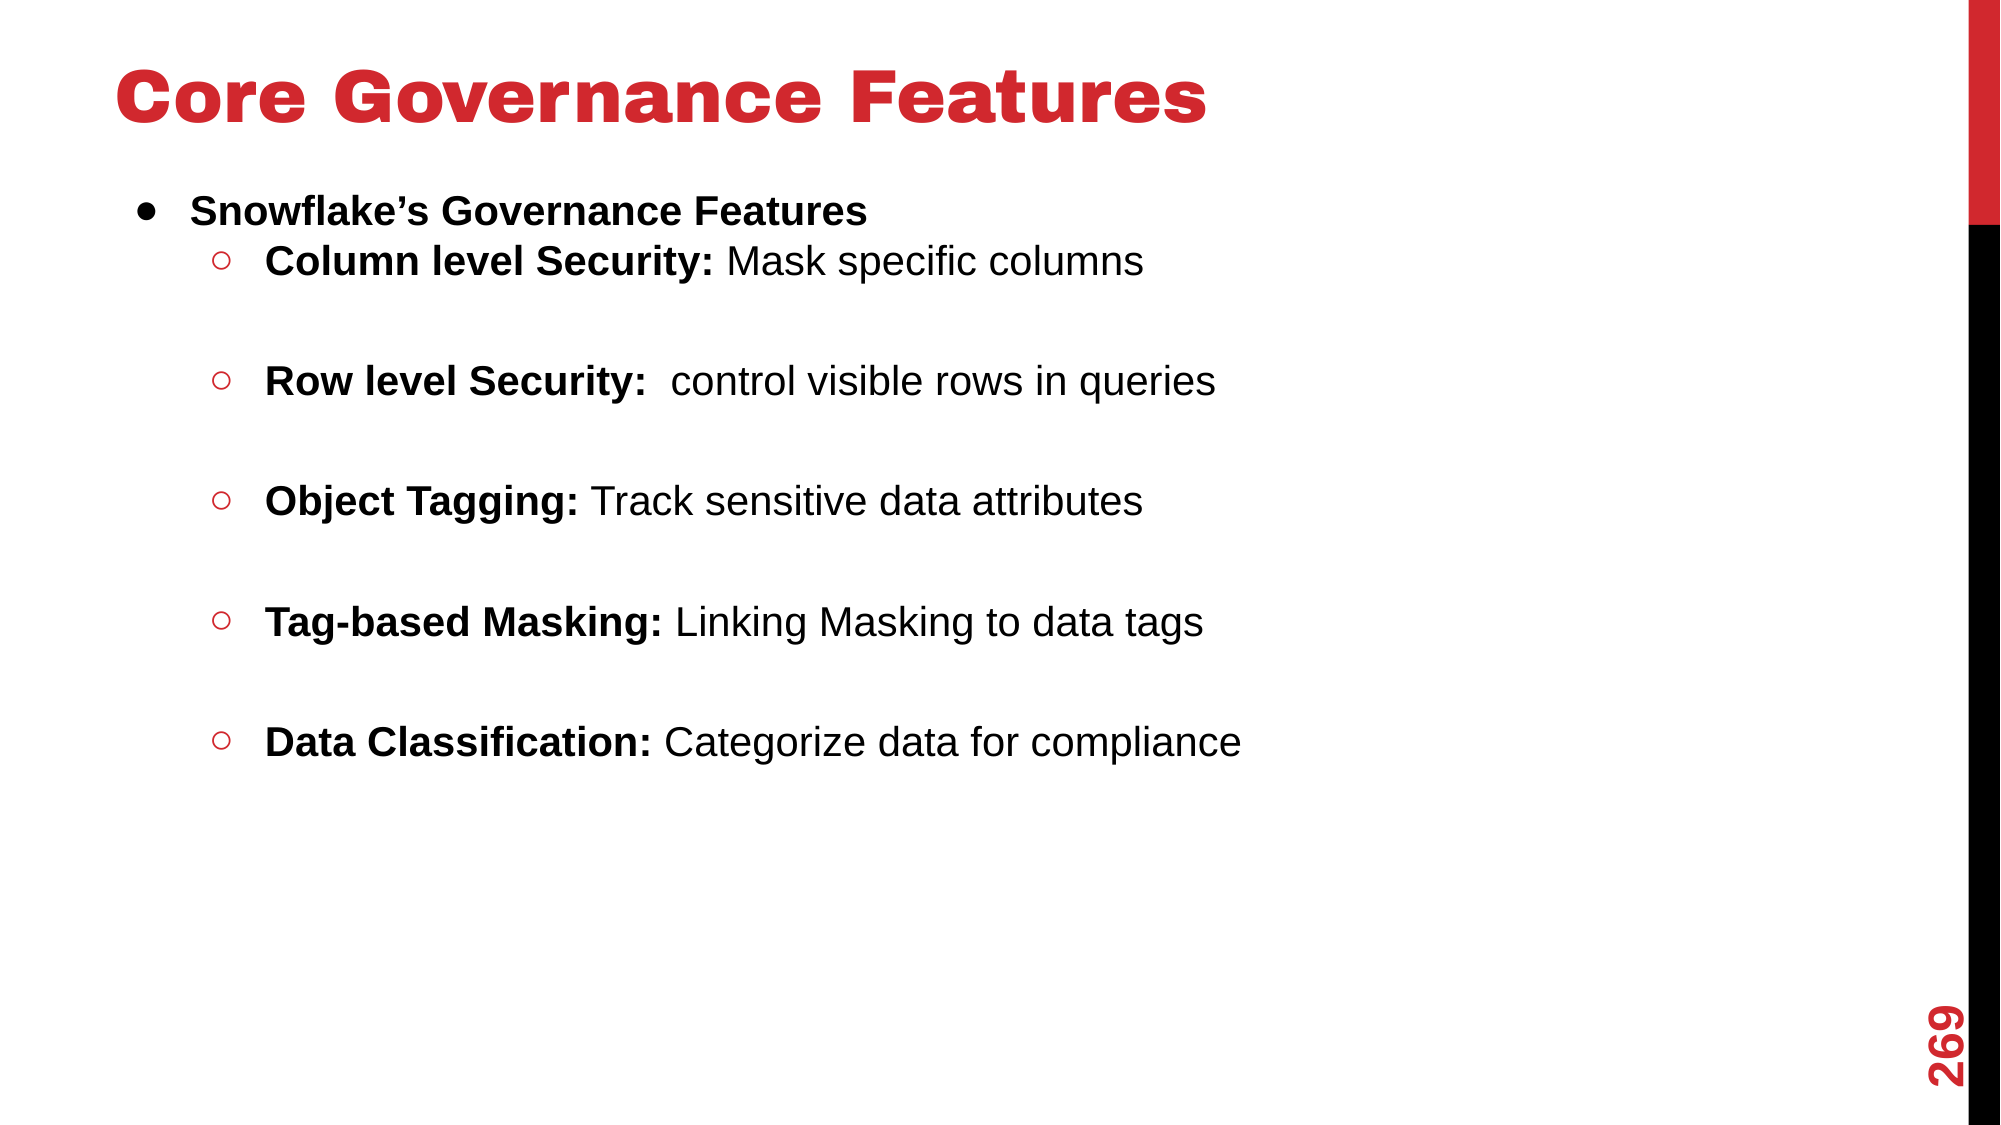

# Core Governance Features
Snowflake’s Governance Features
Column level Security: Mask specific columns

Row level Security:  control visible rows in queries

Object Tagging: Track sensitive data attributes

Tag-based Masking: Linking Masking to data tags

Data Classification: Categorize data for compliance

269